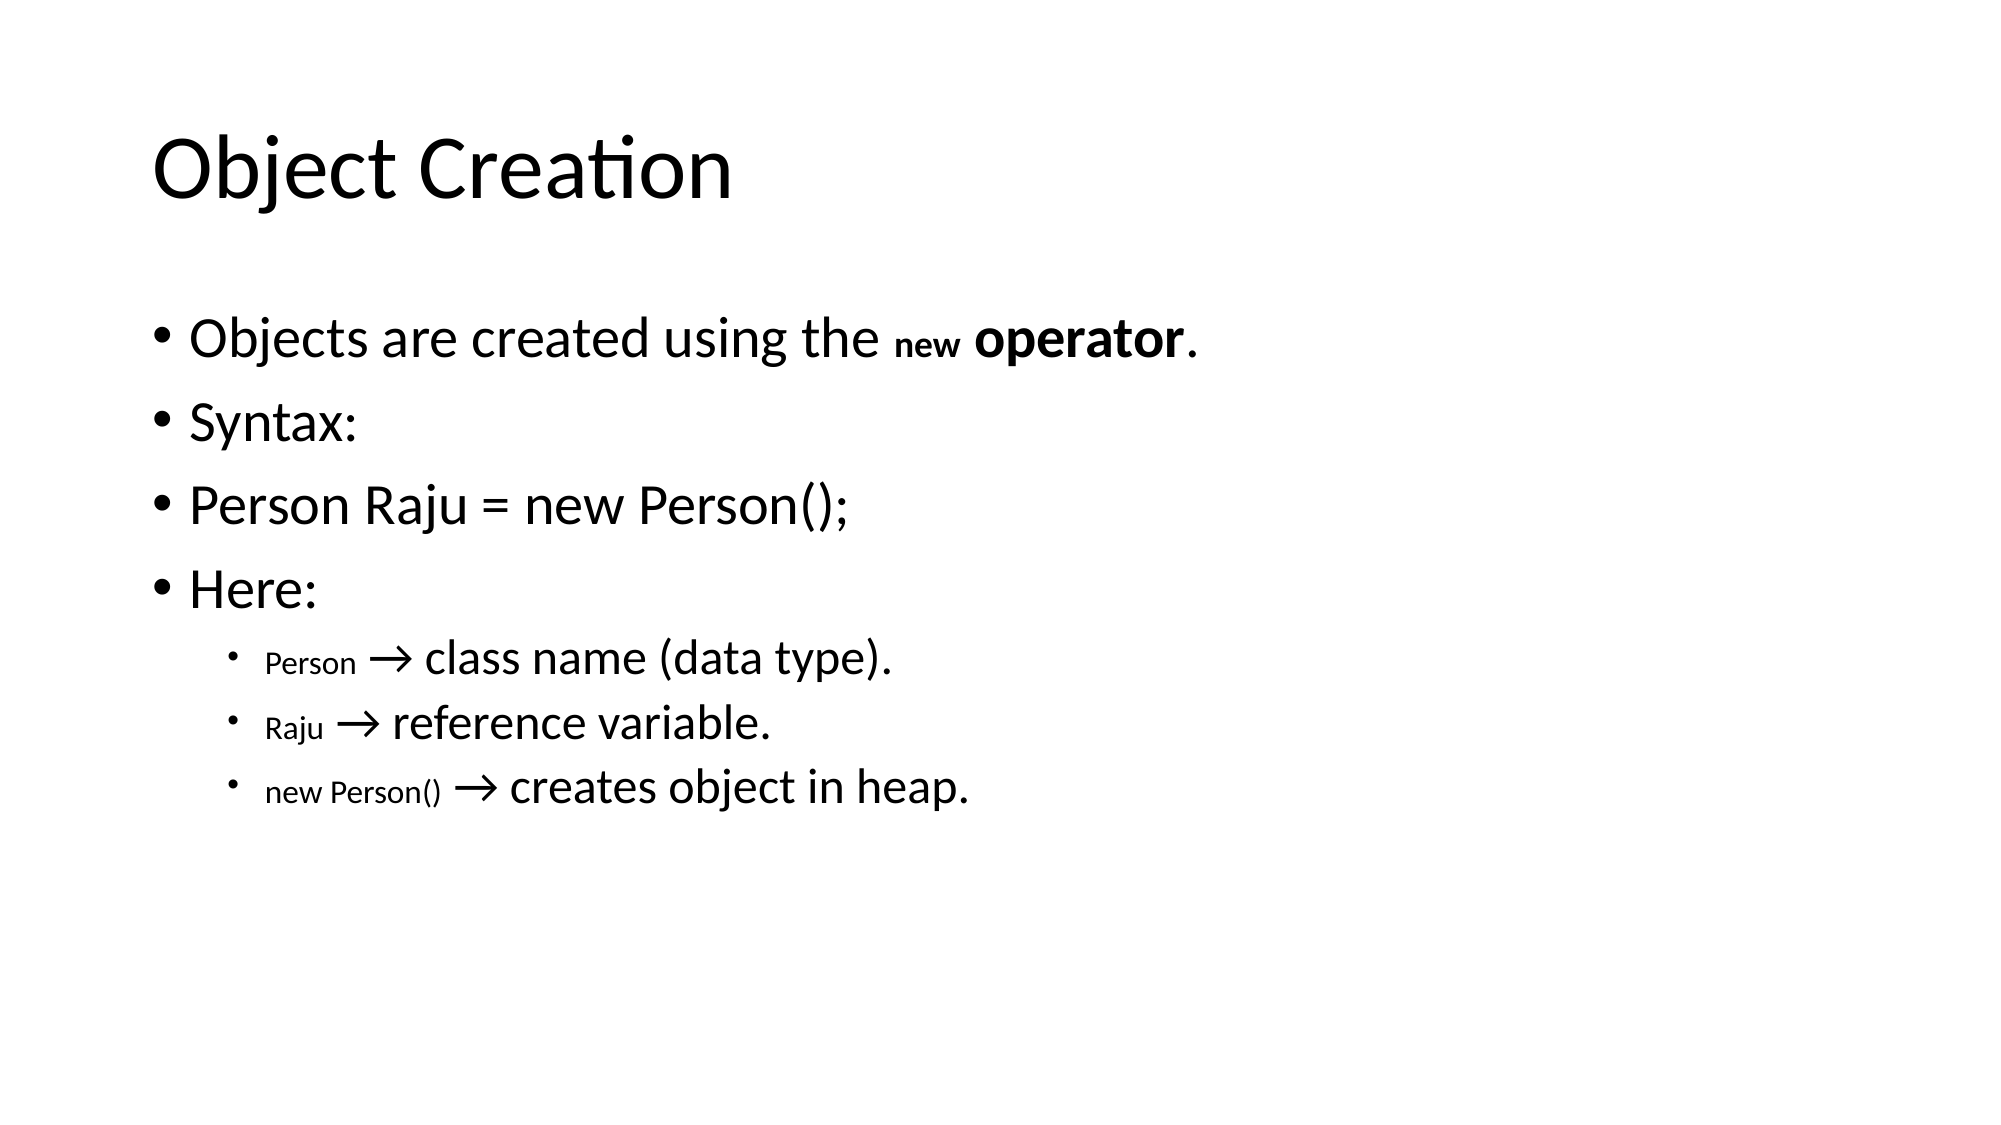

# Object Creation
Objects are created using the new operator.
Syntax:
Person Raju = new Person();
Here:
Person → class name (data type).
Raju → reference variable.
new Person() → creates object in heap.